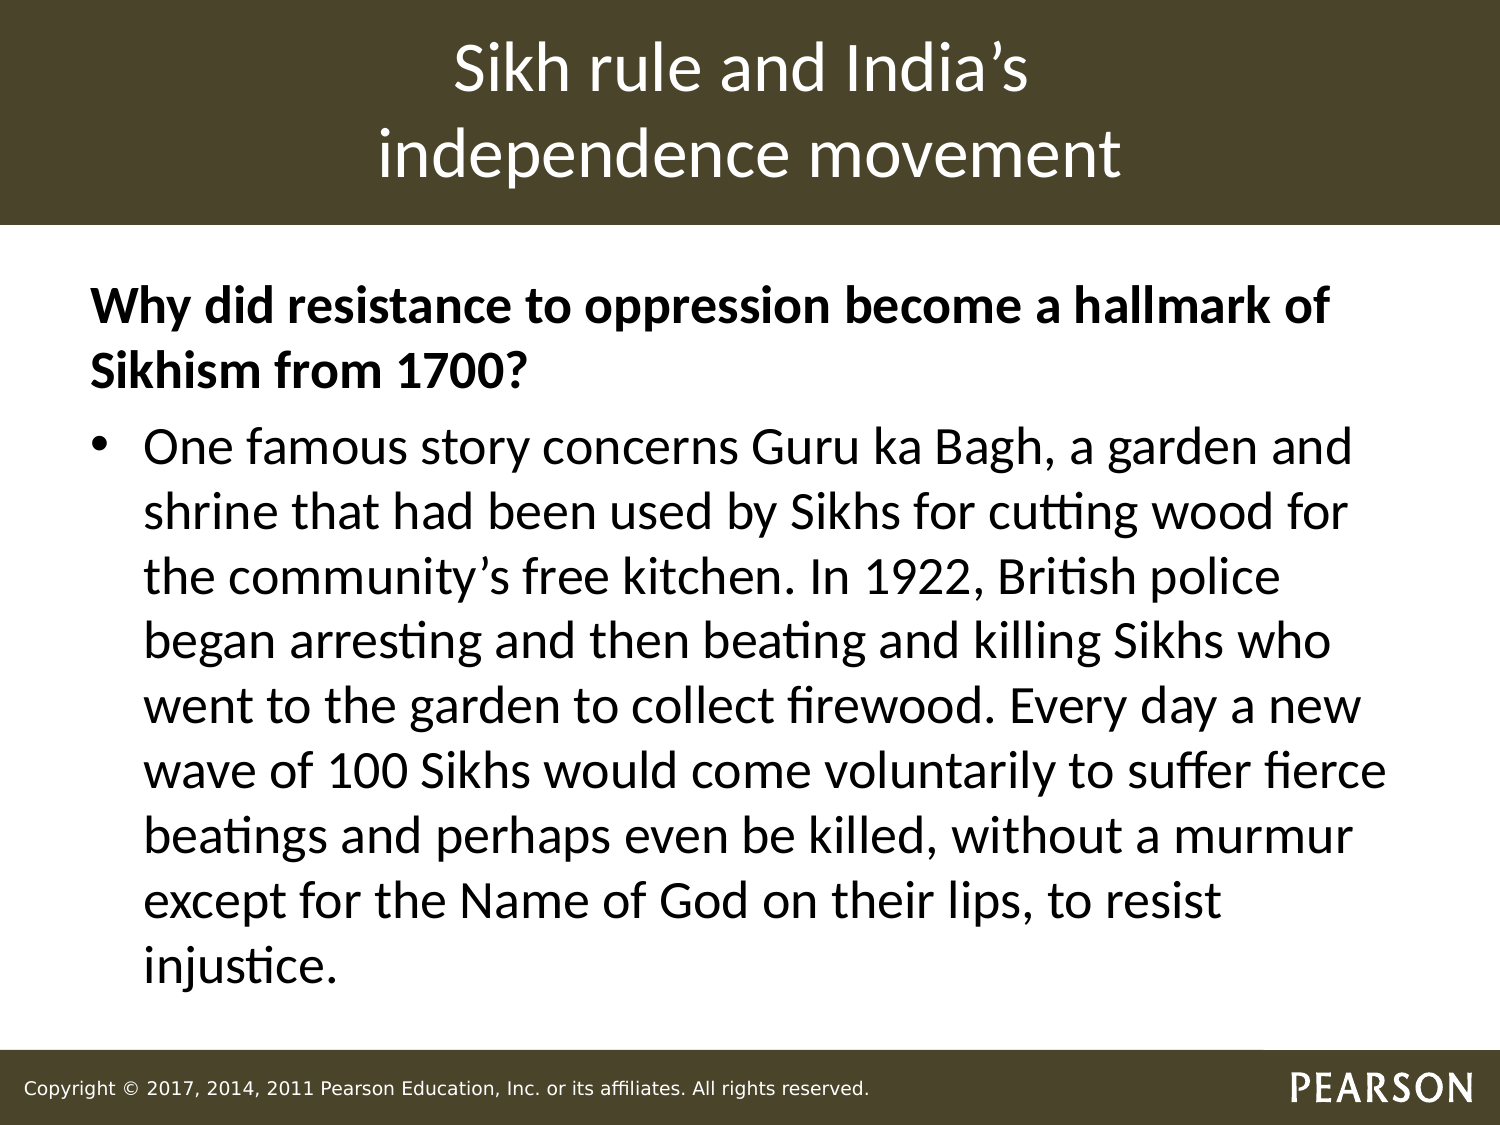

# Sikh rule and India’s independence movement
Why did resistance to oppression become a hallmark of Sikhism from 1700?
One famous story concerns Guru ka Bagh, a garden and shrine that had been used by Sikhs for cutting wood for the community’s free kitchen. In 1922, British police began arresting and then beating and killing Sikhs who went to the garden to collect firewood. Every day a new wave of 100 Sikhs would come voluntarily to suffer fierce beatings and perhaps even be killed, without a murmur except for the Name of God on their lips, to resist injustice.